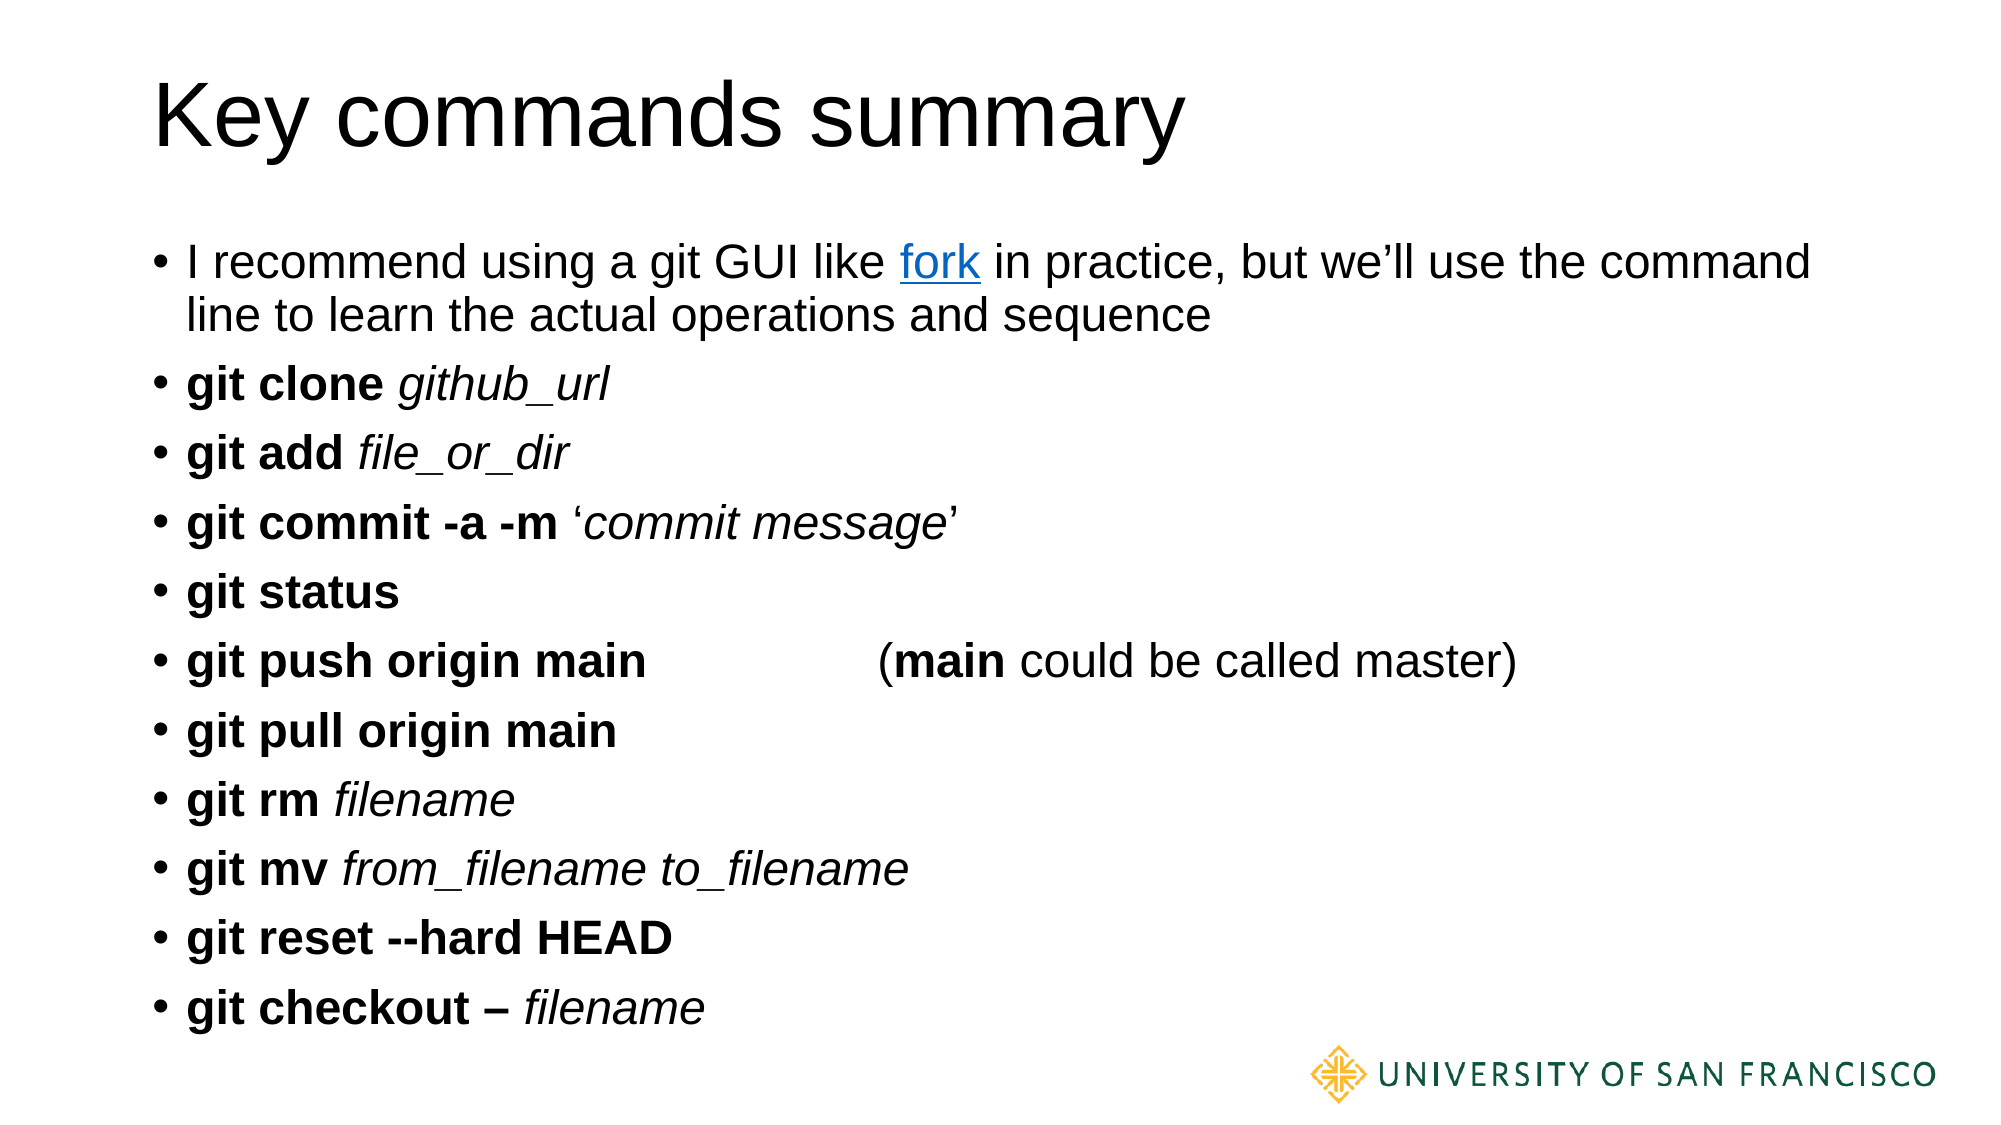

# Key commands summary
I recommend using a git GUI like fork in practice, but we’ll use the command line to learn the actual operations and sequence
git clone github_url
git add file_or_dir
git commit -a -m ‘commit message’
git status
git push origin main                 (main could be called master)
git pull origin main
git rm filename
git mv from_filename to_filename
git reset --hard HEAD
git checkout – filename